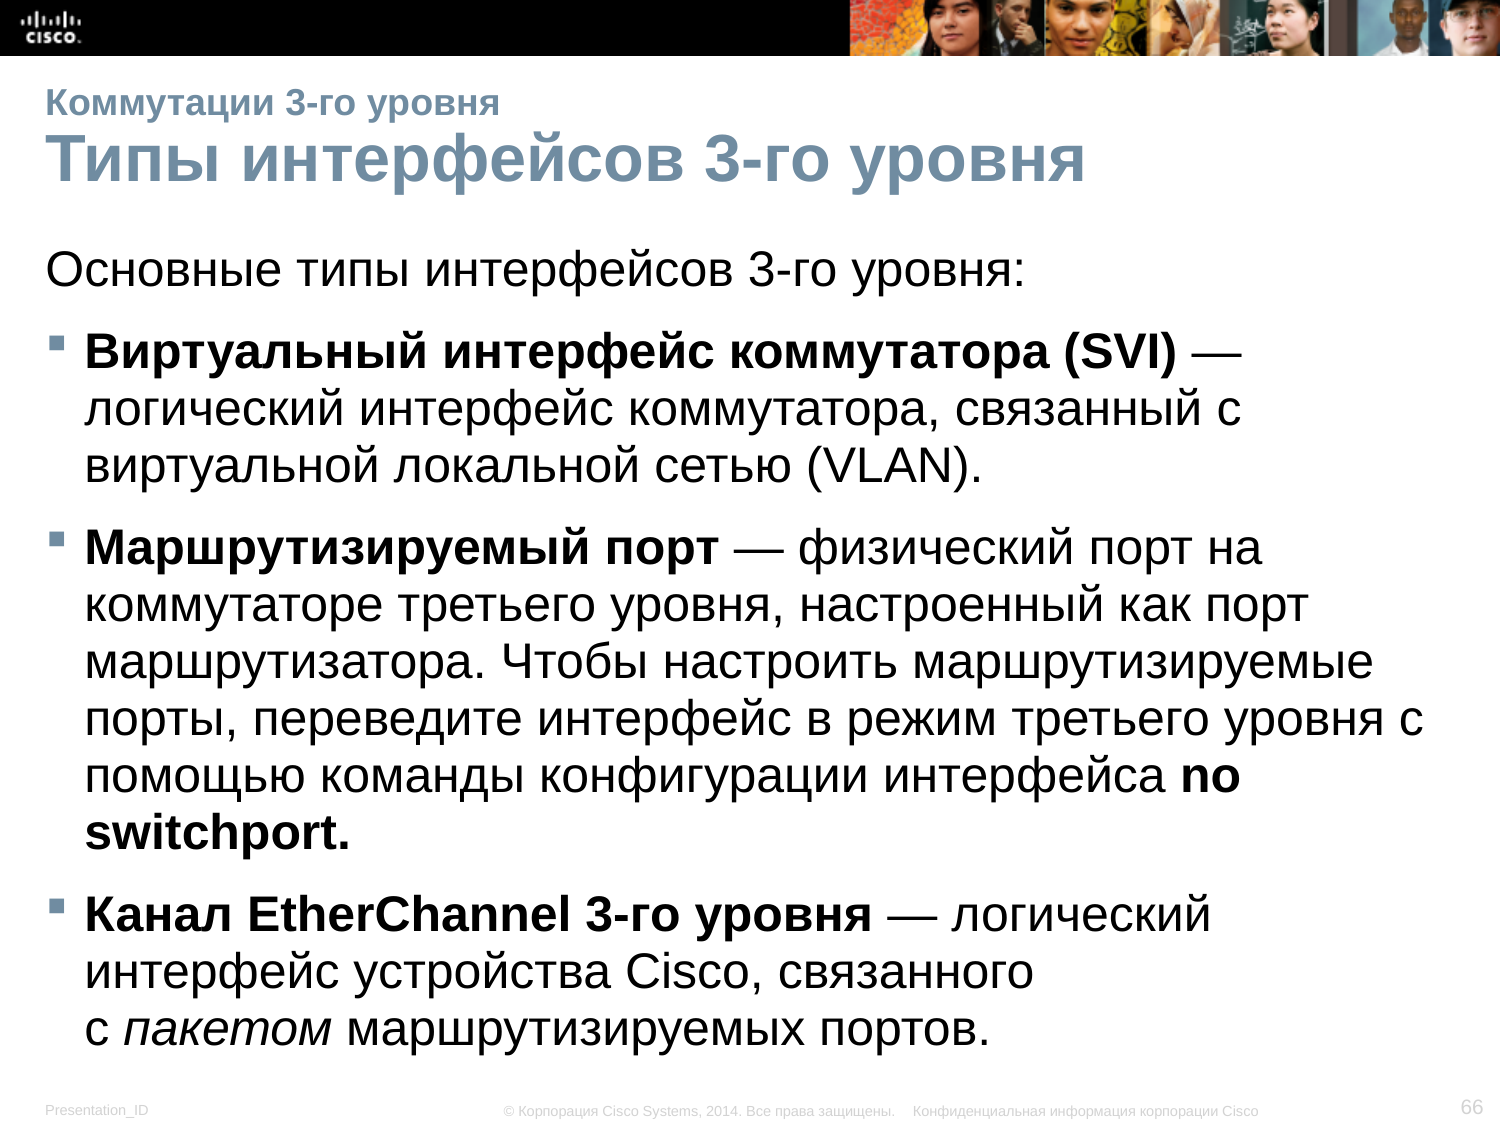

# Коммутации 3-го уровня Типы интерфейсов 3-го уровня
Основные типы интерфейсов 3-го уровня:
Виртуальный интерфейс коммутатора (SVI) — логический интерфейс коммутатора, связанный с виртуальной локальной сетью (VLAN).
Маршрутизируемый порт — физический порт на коммутаторе третьего уровня, настроенный как порт маршрутизатора. Чтобы настроить маршрутизируемые порты, переведите интерфейс в режим третьего уровня с помощью команды конфигурации интерфейса no switchport.
Канал EtherChannel 3-го уровня — логический интерфейс устройства Cisco, связанного с пакетом маршрутизируемых портов.